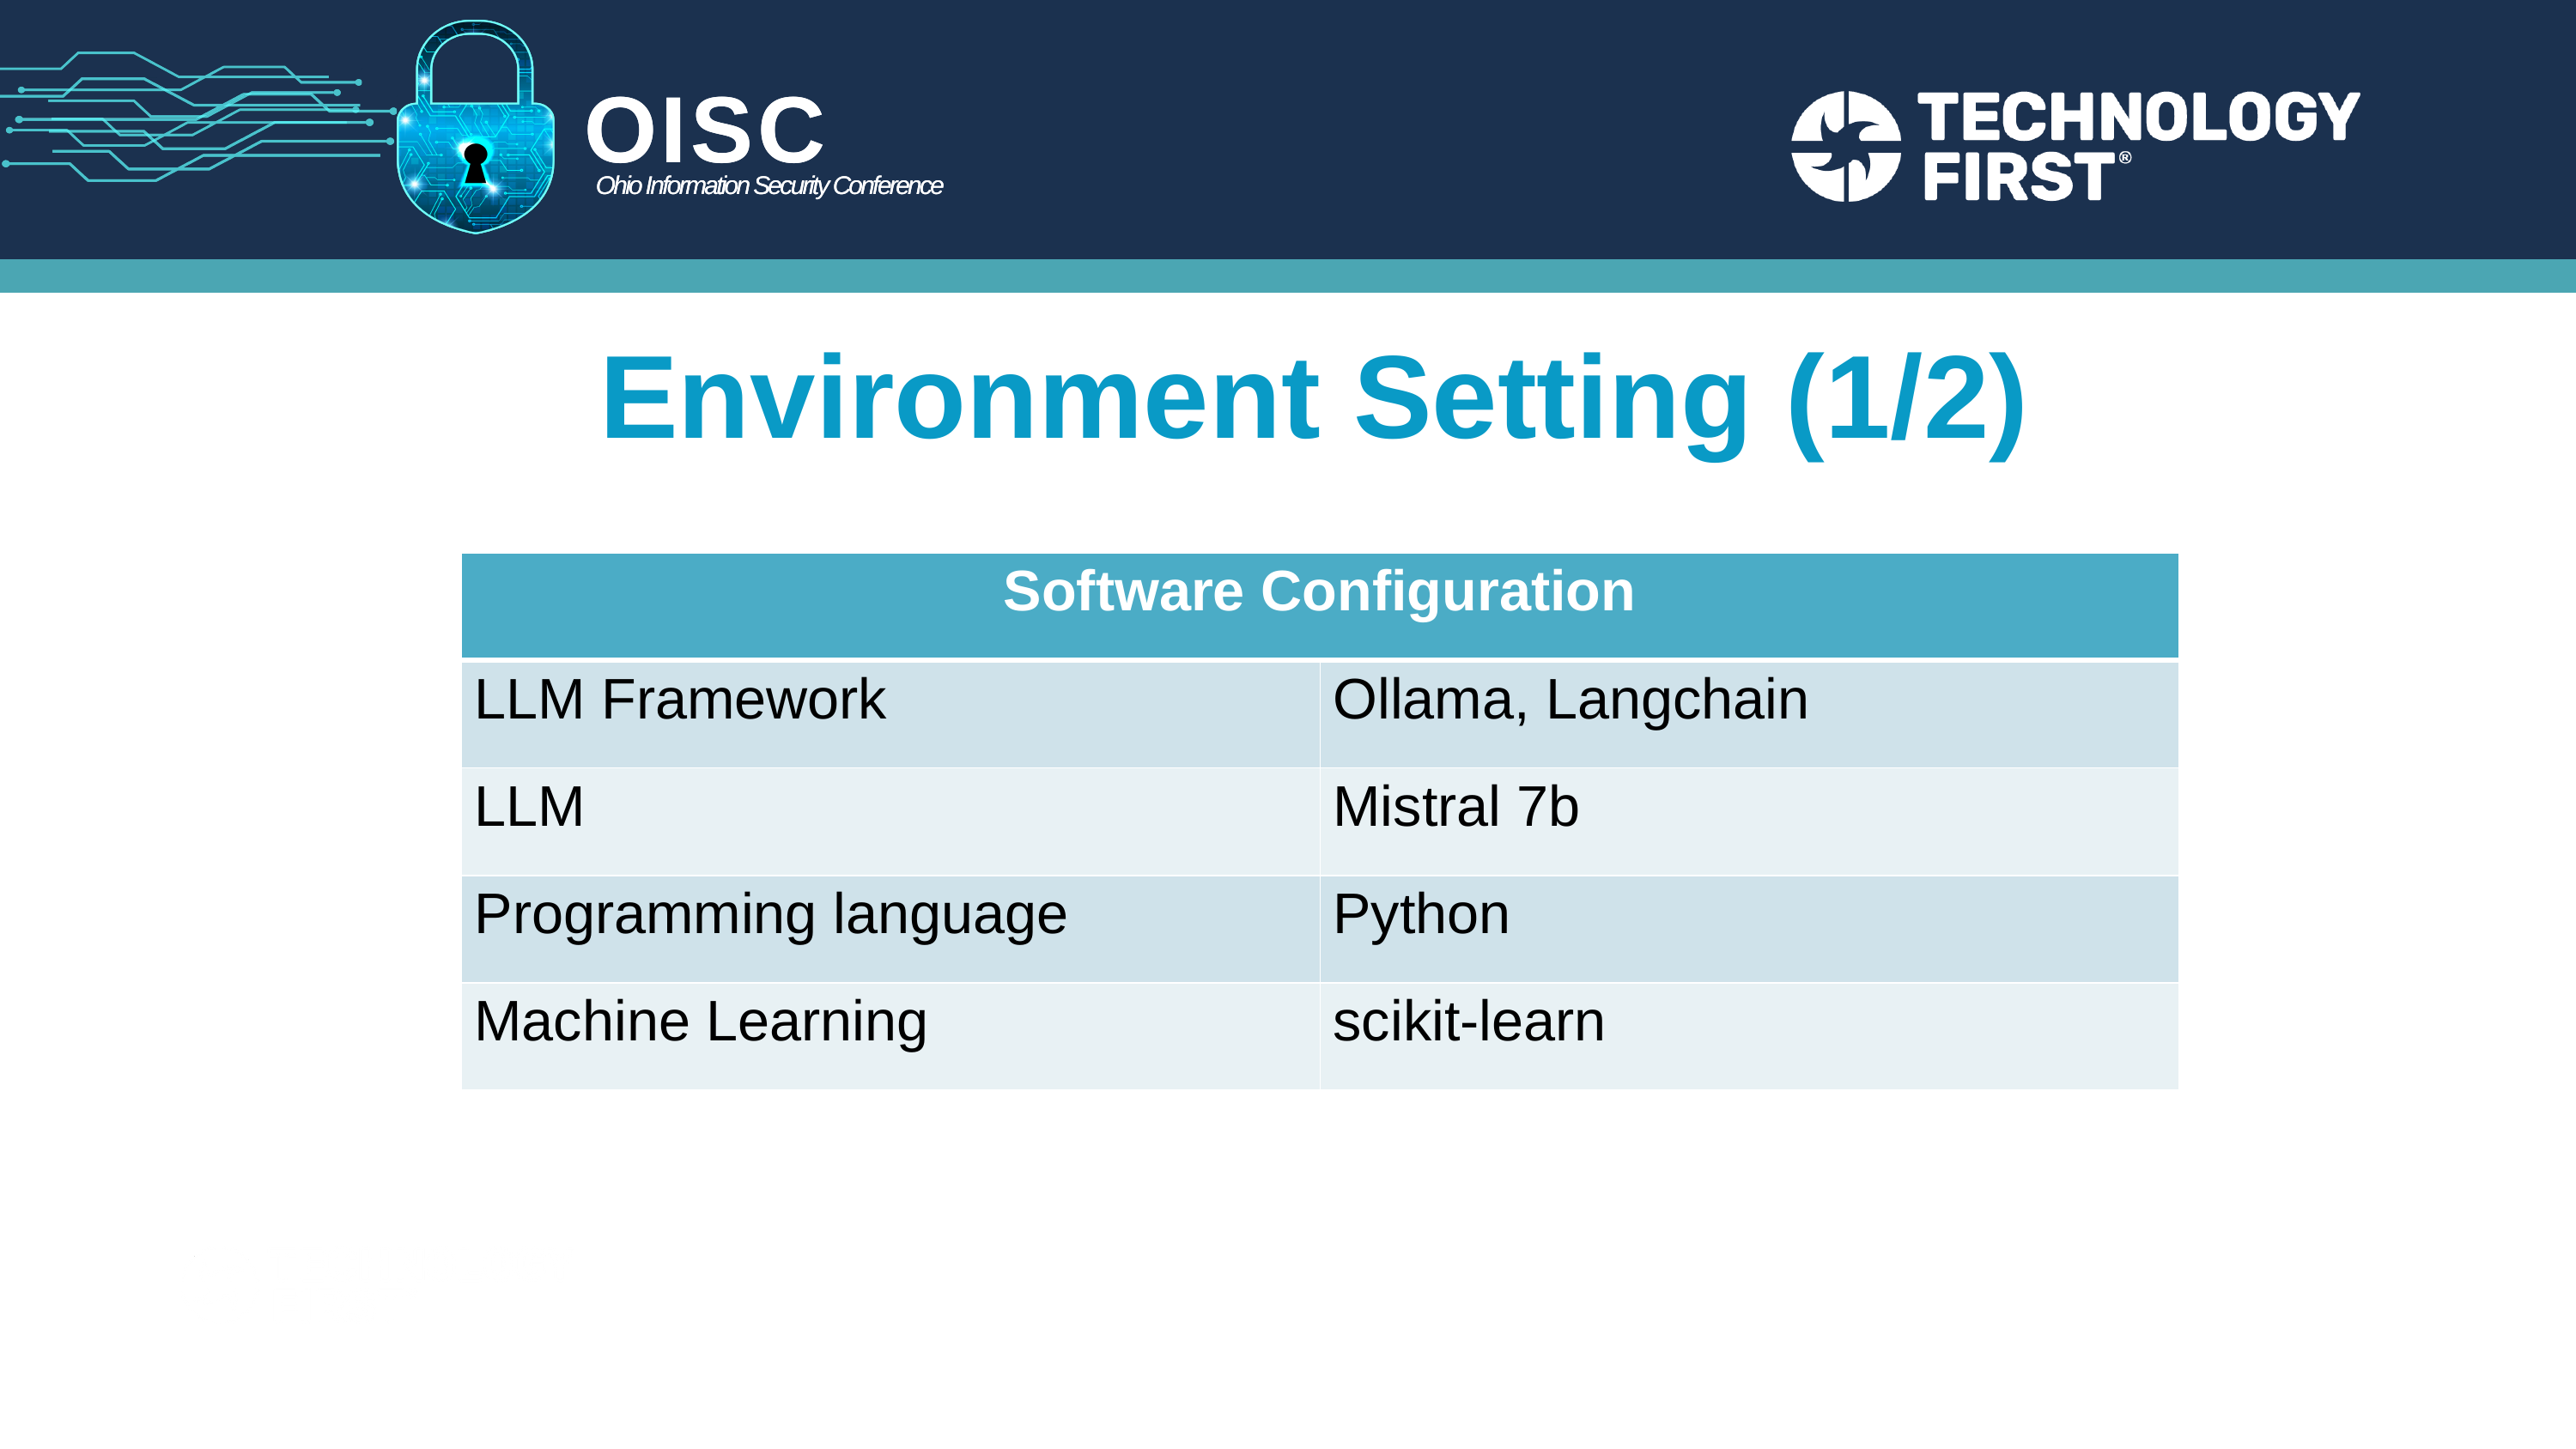

OISC

Ohio Information Security Conference
Environment Setting (1/2)

| Software Configuration |  |
| --- | --- |
| LLM Framework | Ollama, Langchain |
| LLM | Mistral 7b |
| Programming language | Python |
| Machine Learning | scikit-learn |